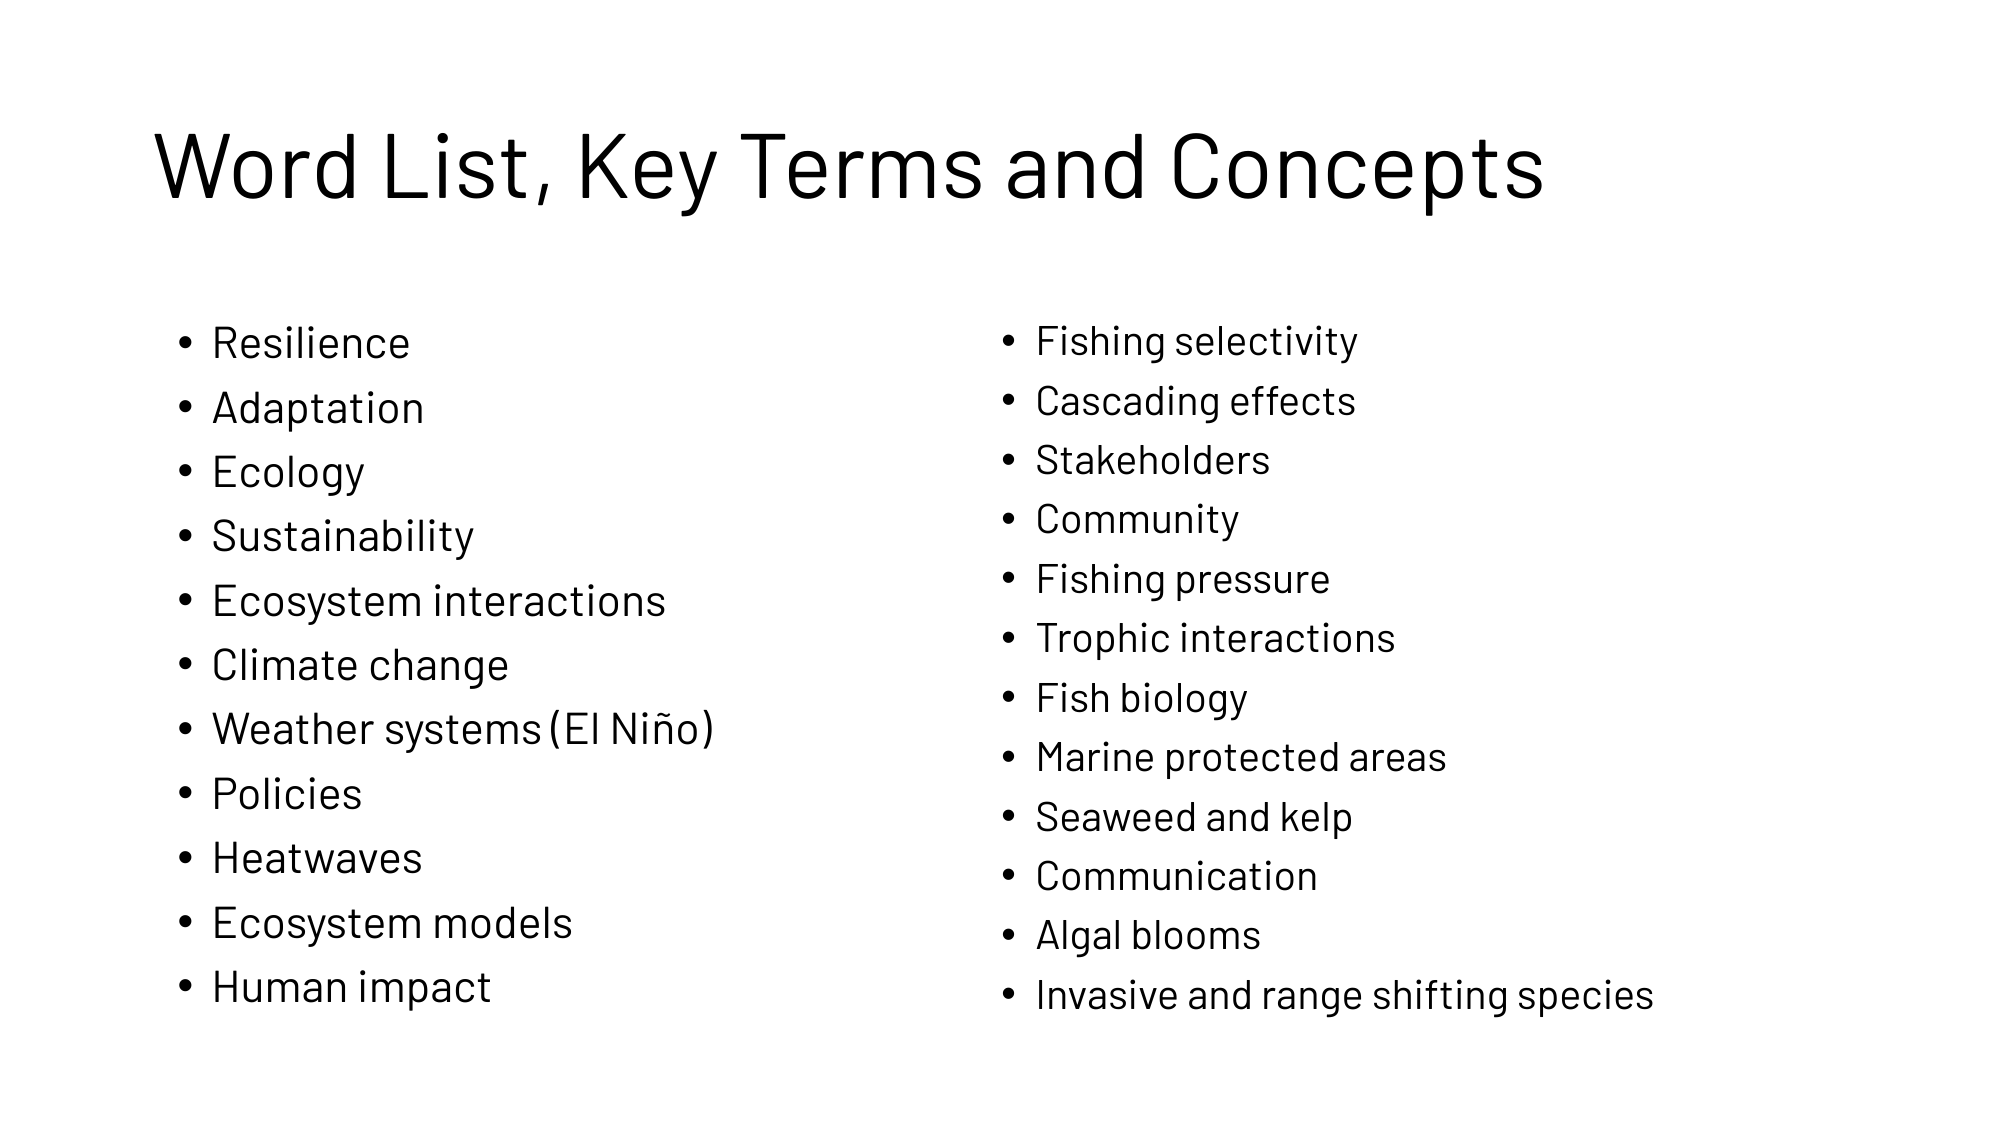

# Word List, Key Terms and Concepts
Resilience
Adaptation
Ecology
Sustainability
Ecosystem interactions
Climate change
Weather systems (El Niño)
Policies
Heatwaves
Ecosystem models
Human impact

Fishing selectivity
Cascading effects
Stakeholders
Community
Fishing pressure
Trophic interactions
Fish biology
Marine protected areas
Seaweed and kelp
Communication
Algal blooms
Invasive and range shifting species